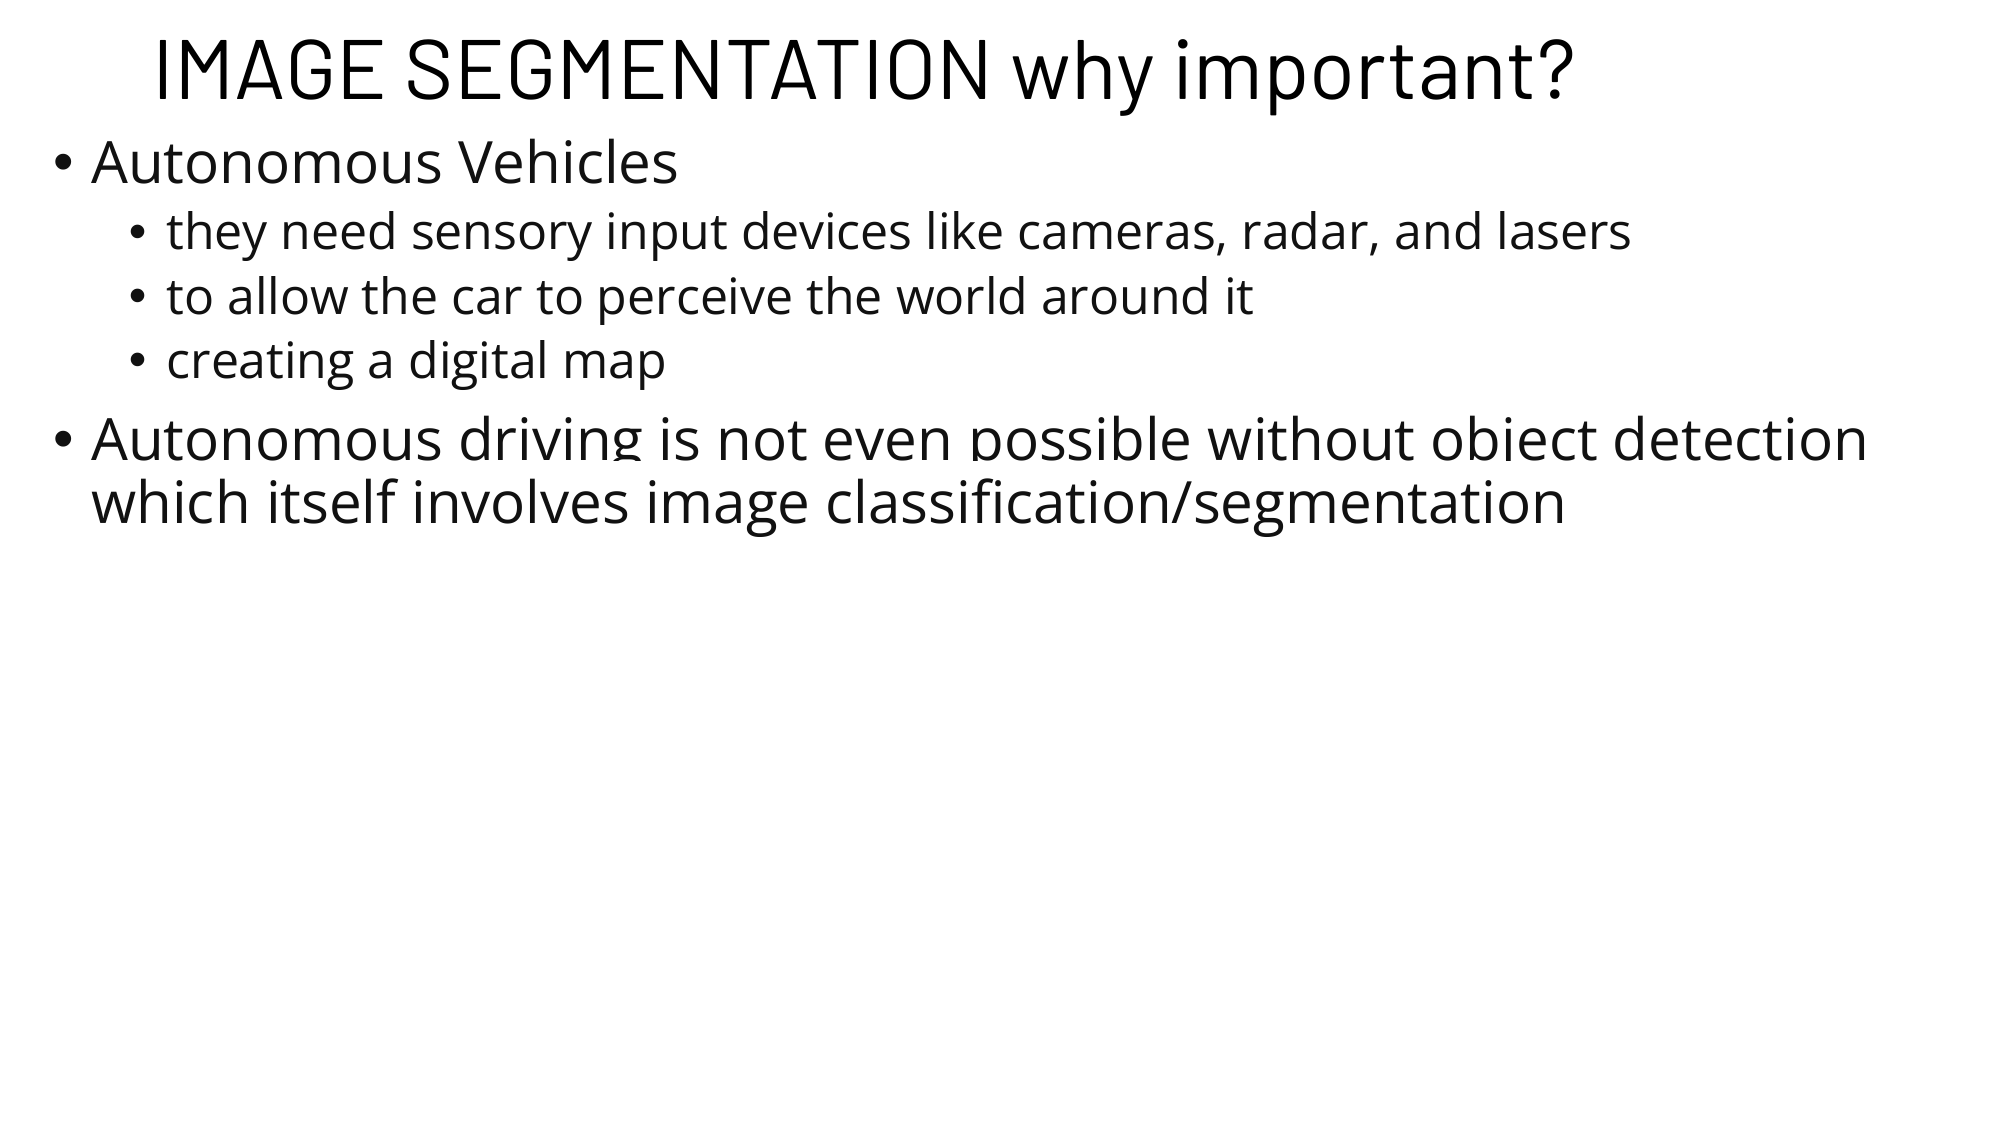

# IMAGE SEGMENTATION why important?
Autonomous Vehicles
they need sensory input devices like cameras, radar, and lasers
to allow the car to perceive the world around it
creating a digital map
Autonomous driving is not even possible without object detection which itself involves image classification/segmentation